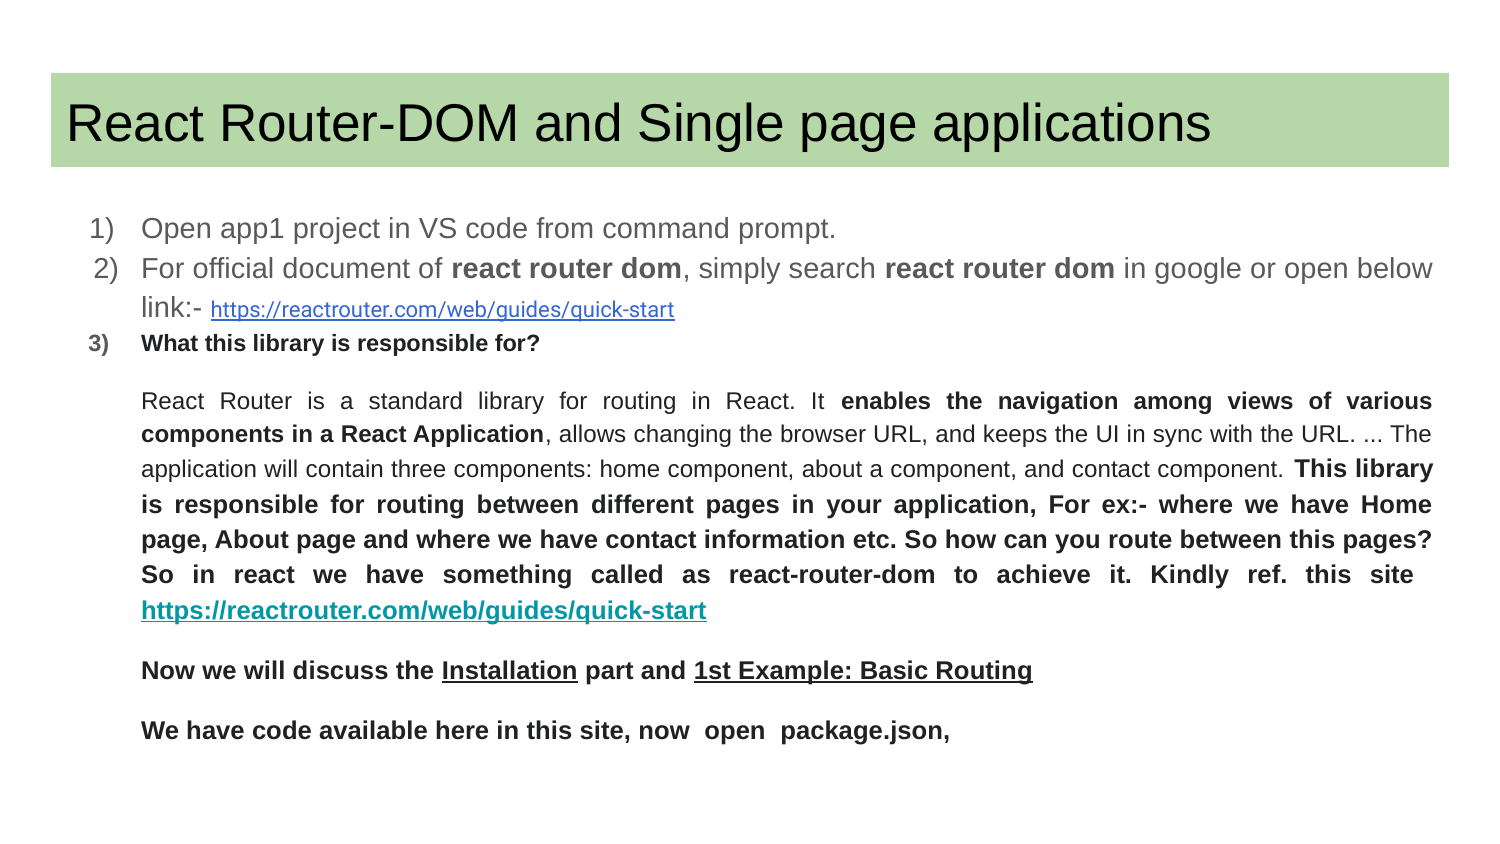

# React Router-DOM and Single page applications

Open app1 project in VS code from command prompt.
For official document of react router dom, simply search react router dom in google or open below link:- https://reactrouter.com/web/guides/quick-start
What this library is responsible for?
React Router is a standard library for routing in React. It enables the navigation among views of various components in a React Application, allows changing the browser URL, and keeps the UI in sync with the URL. ... The application will contain three components: home component, about a component, and contact component. This library is responsible for routing between different pages in your application, For ex:- where we have Home page, About page and where we have contact information etc. So how can you route between this pages? So in react we have something called as react-router-dom to achieve it. Kindly ref. this site  https://reactrouter.com/web/guides/quick-start
Now we will discuss the Installation part and 1st Example: Basic Routing
We have code available here in this site, now  open  package.json,